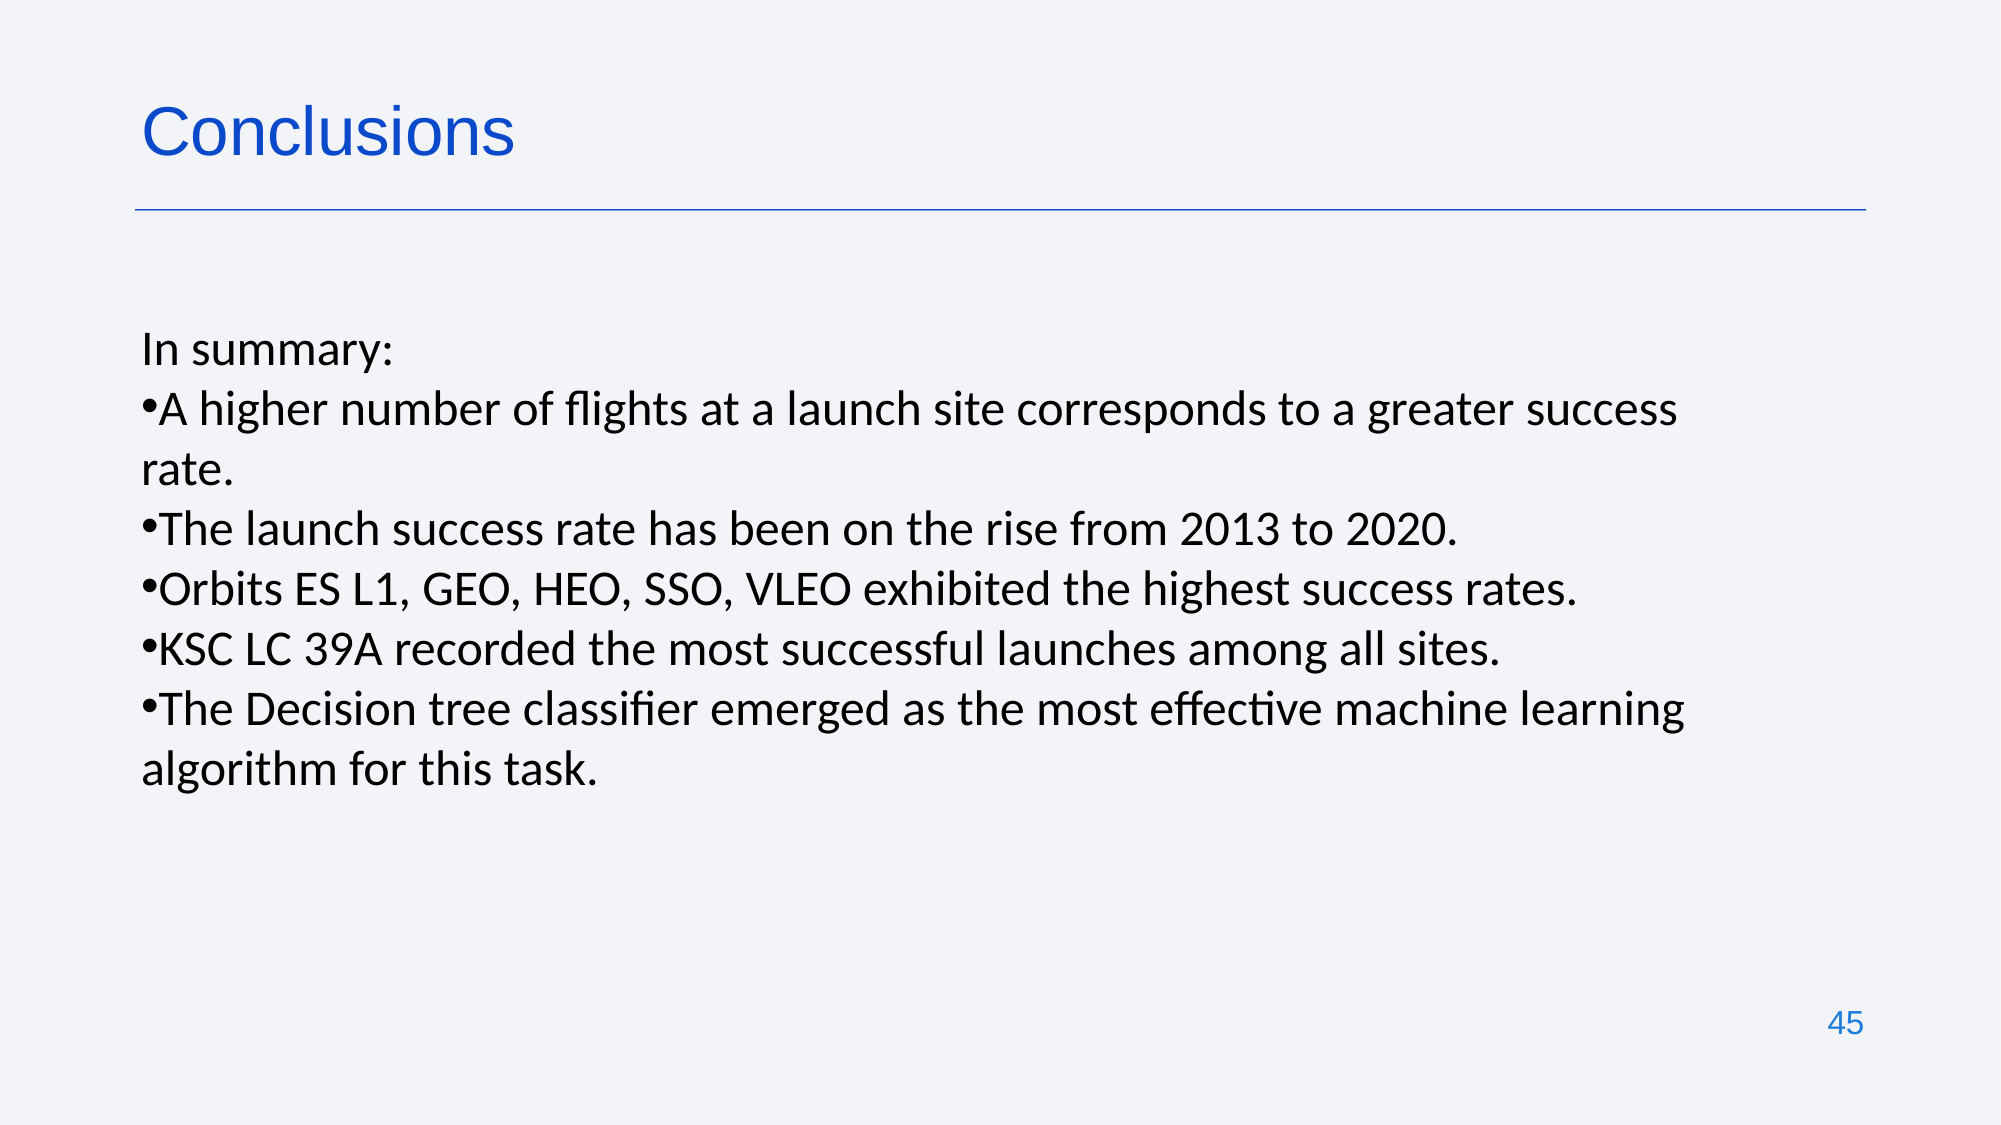

Conclusions
In summary:
A higher number of flights at a launch site corresponds to a greater success rate.
The launch success rate has been on the rise from 2013 to 2020.
Orbits ES L1, GEO, HEO, SSO, VLEO exhibited the highest success rates.
KSC LC 39A recorded the most successful launches among all sites.
The Decision tree classifier emerged as the most effective machine learning algorithm for this task.
45